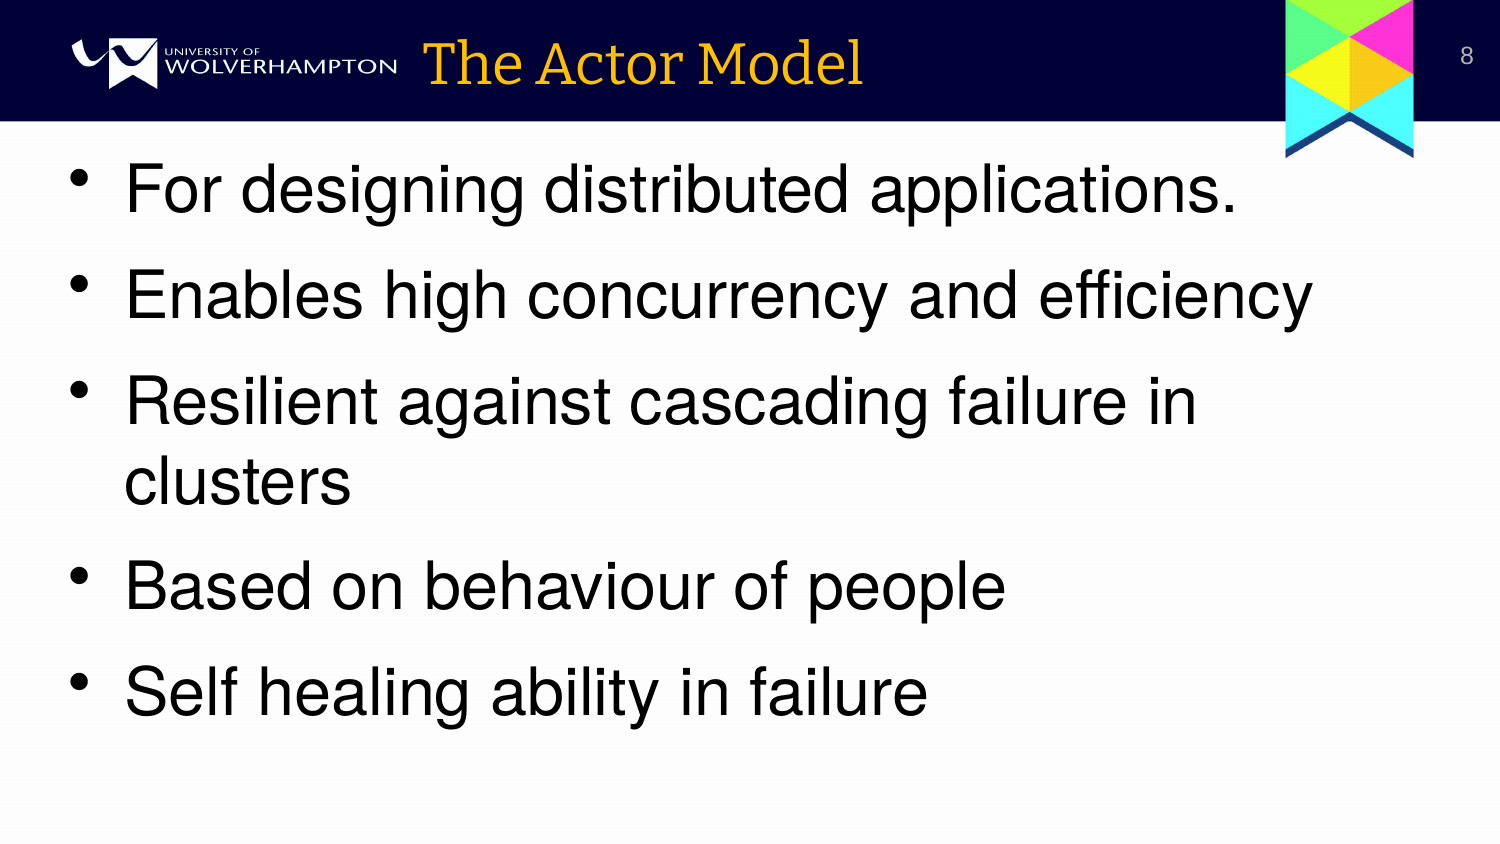

# The Actor Model
8
For designing distributed applications.
Enables high concurrency and efficiency
Resilient against cascading failure in clusters
Based on behaviour of people
Self healing ability in failure